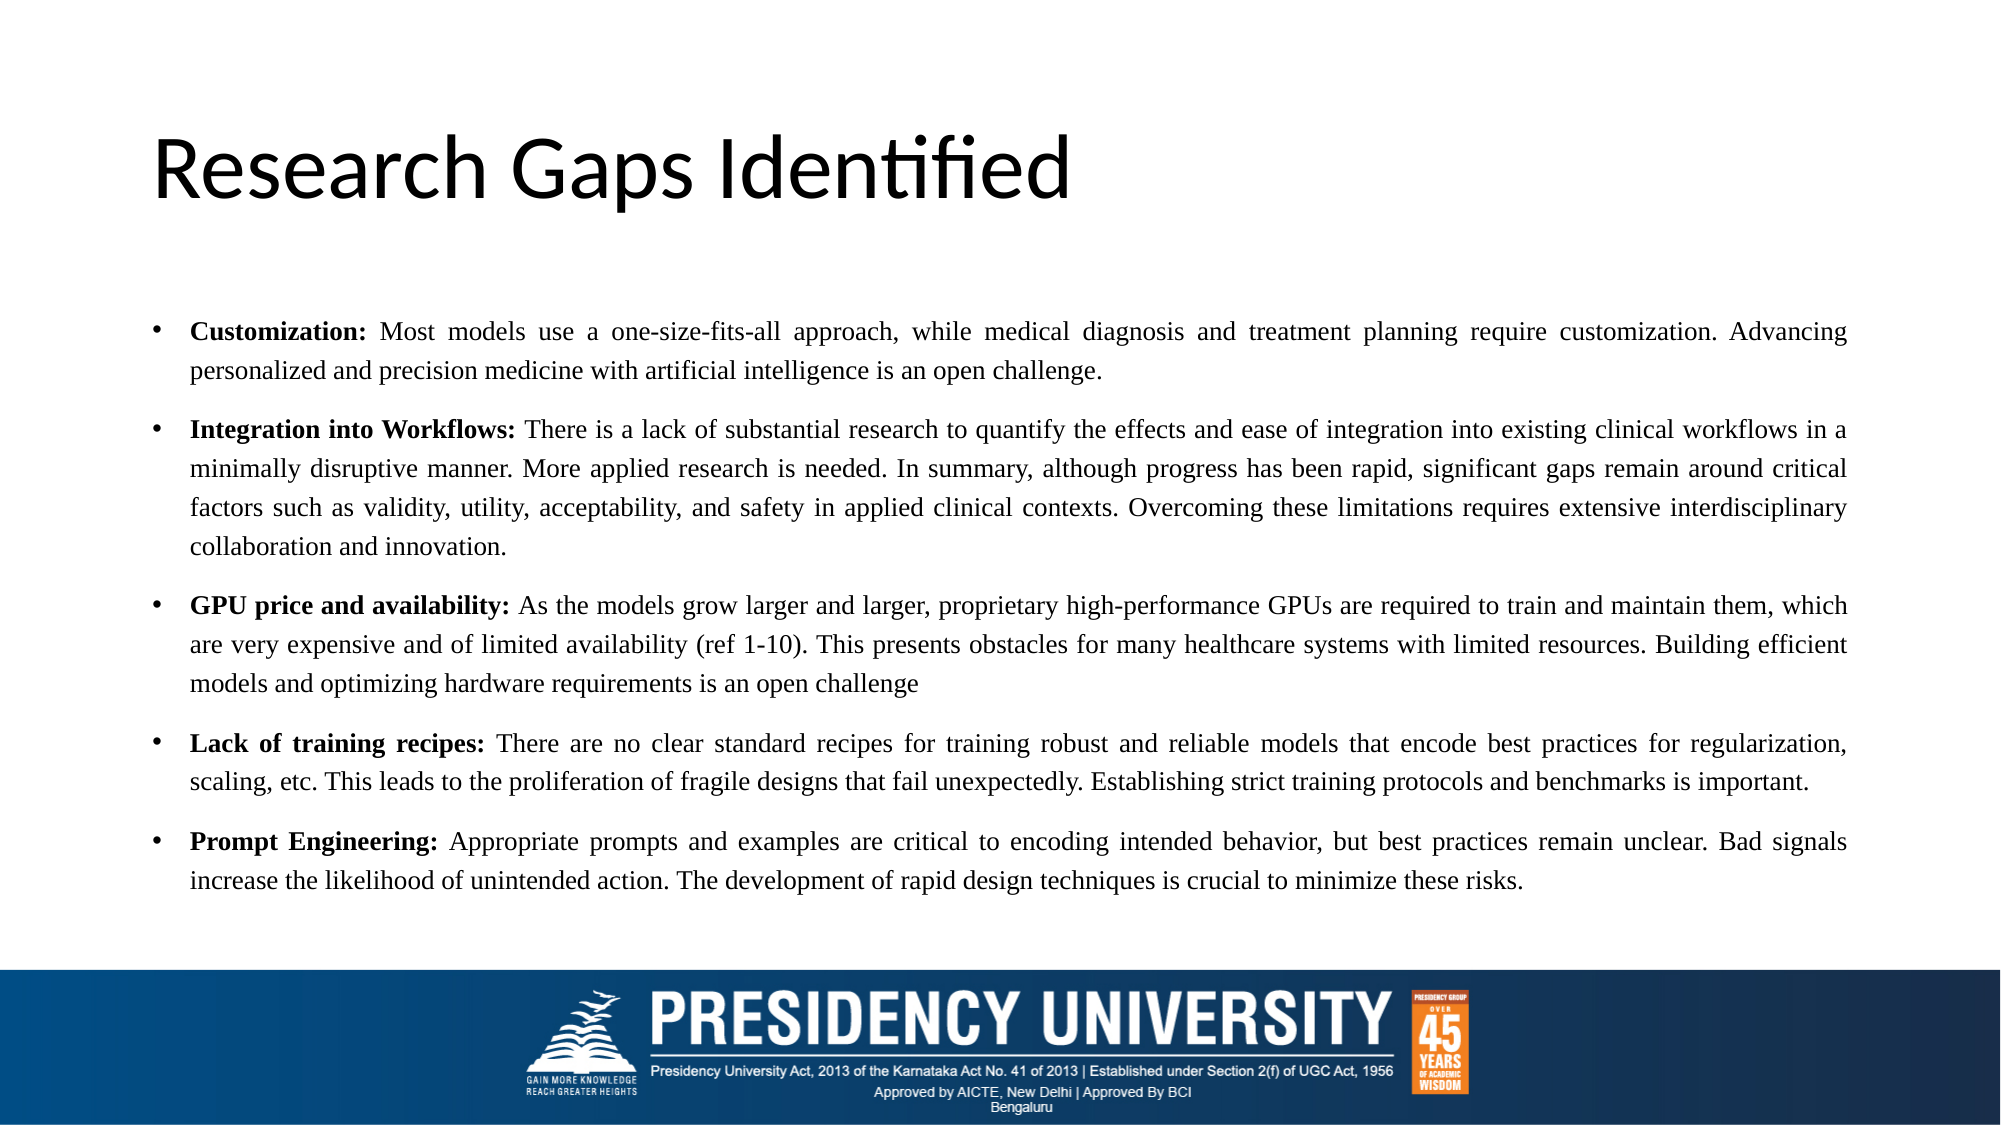

# Research Gaps Identified
Customization: Most models use a one-size-fits-all approach, while medical diagnosis and treatment planning require customization. Advancing personalized and precision medicine with artificial intelligence is an open challenge.
Integration into Workflows: There is a lack of substantial research to quantify the effects and ease of integration into existing clinical workflows in a minimally disruptive manner. More applied research is needed. In summary, although progress has been rapid, significant gaps remain around critical factors such as validity, utility, acceptability, and safety in applied clinical contexts. Overcoming these limitations requires extensive interdisciplinary collaboration and innovation.
GPU price and availability: As the models grow larger and larger, proprietary high-performance GPUs are required to train and maintain them, which are very expensive and of limited availability (ref 1-10). This presents obstacles for many healthcare systems with limited resources. Building efficient models and optimizing hardware requirements is an open challenge
Lack of training recipes: There are no clear standard recipes for training robust and reliable models that encode best practices for regularization, scaling, etc. This leads to the proliferation of fragile designs that fail unexpectedly. Establishing strict training protocols and benchmarks is important.
Prompt Engineering: Appropriate prompts and examples are critical to encoding intended behavior, but best practices remain unclear. Bad signals increase the likelihood of unintended action. The development of rapid design techniques is crucial to minimize these risks.